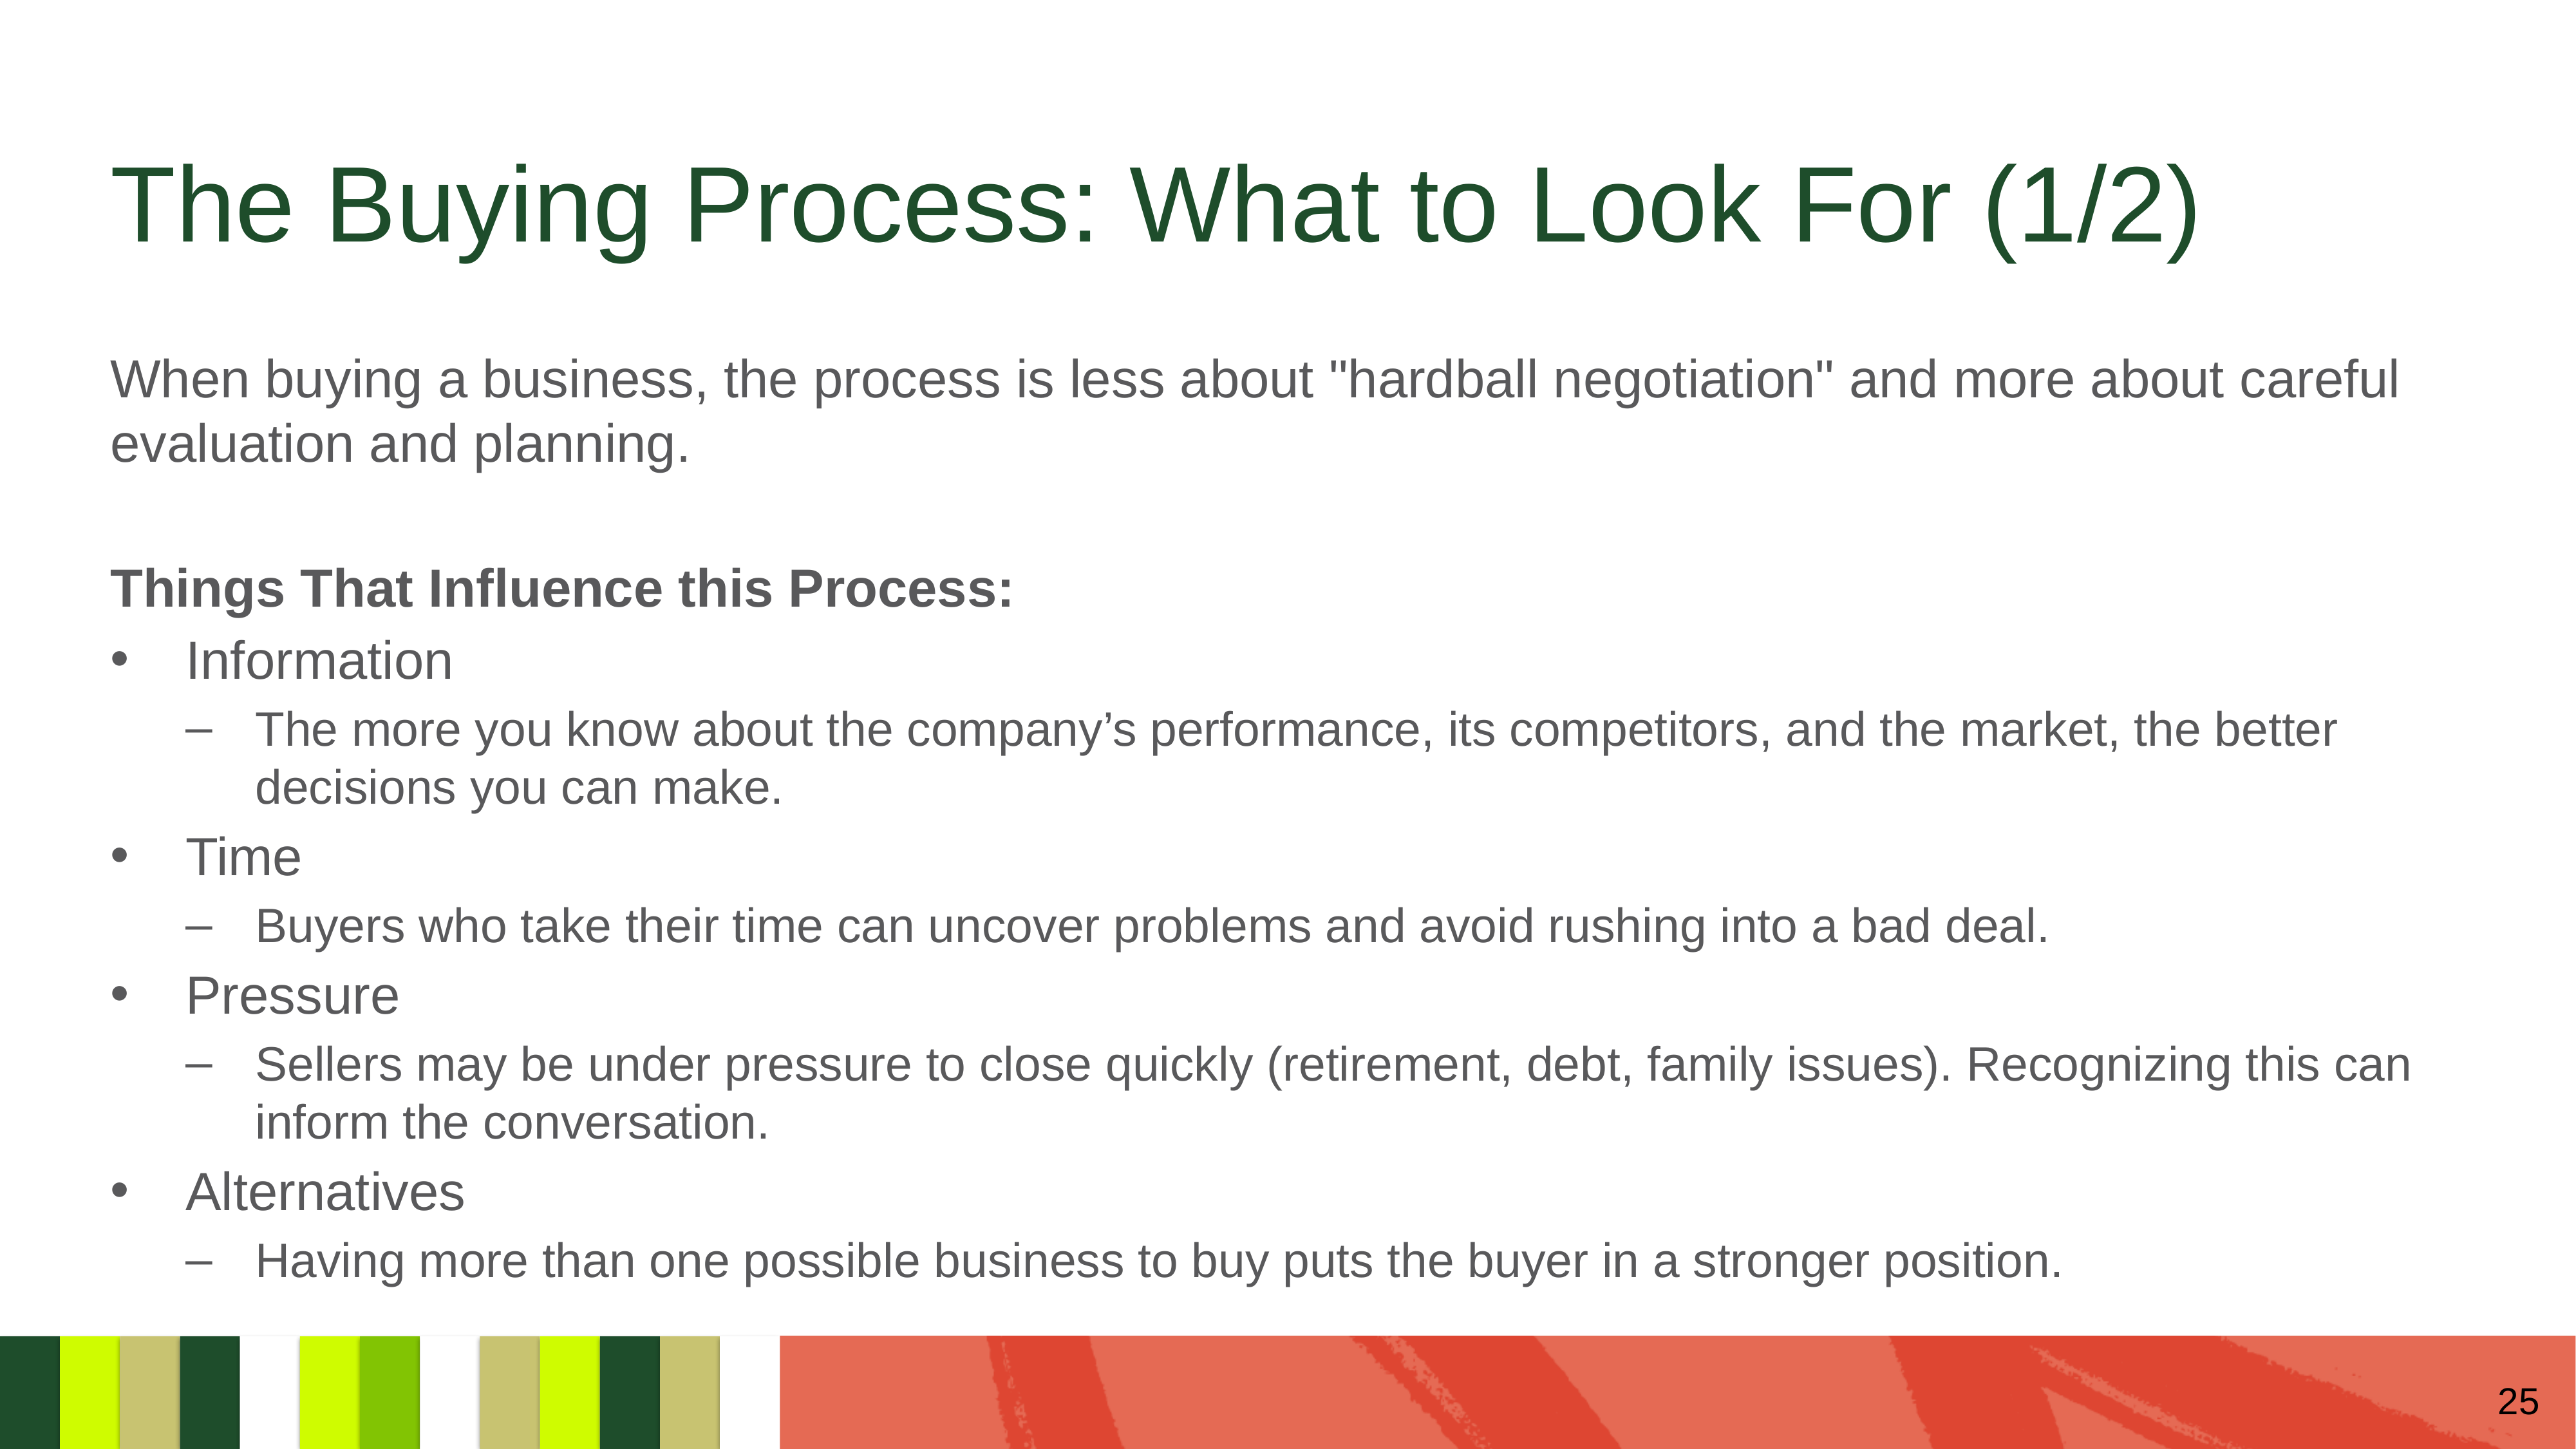

# The Buying Process: What to Look For (1/2)
When buying a business, the process is less about "hardball negotiation" and more about careful evaluation and planning.

Things That Influence this Process:
Information
The more you know about the company’s performance, its competitors, and the market, the better decisions you can make.
Time
Buyers who take their time can uncover problems and avoid rushing into a bad deal.
Pressure
Sellers may be under pressure to close quickly (retirement, debt, family issues). Recognizing this can inform the conversation.
Alternatives
Having more than one possible business to buy puts the buyer in a stronger position.
25